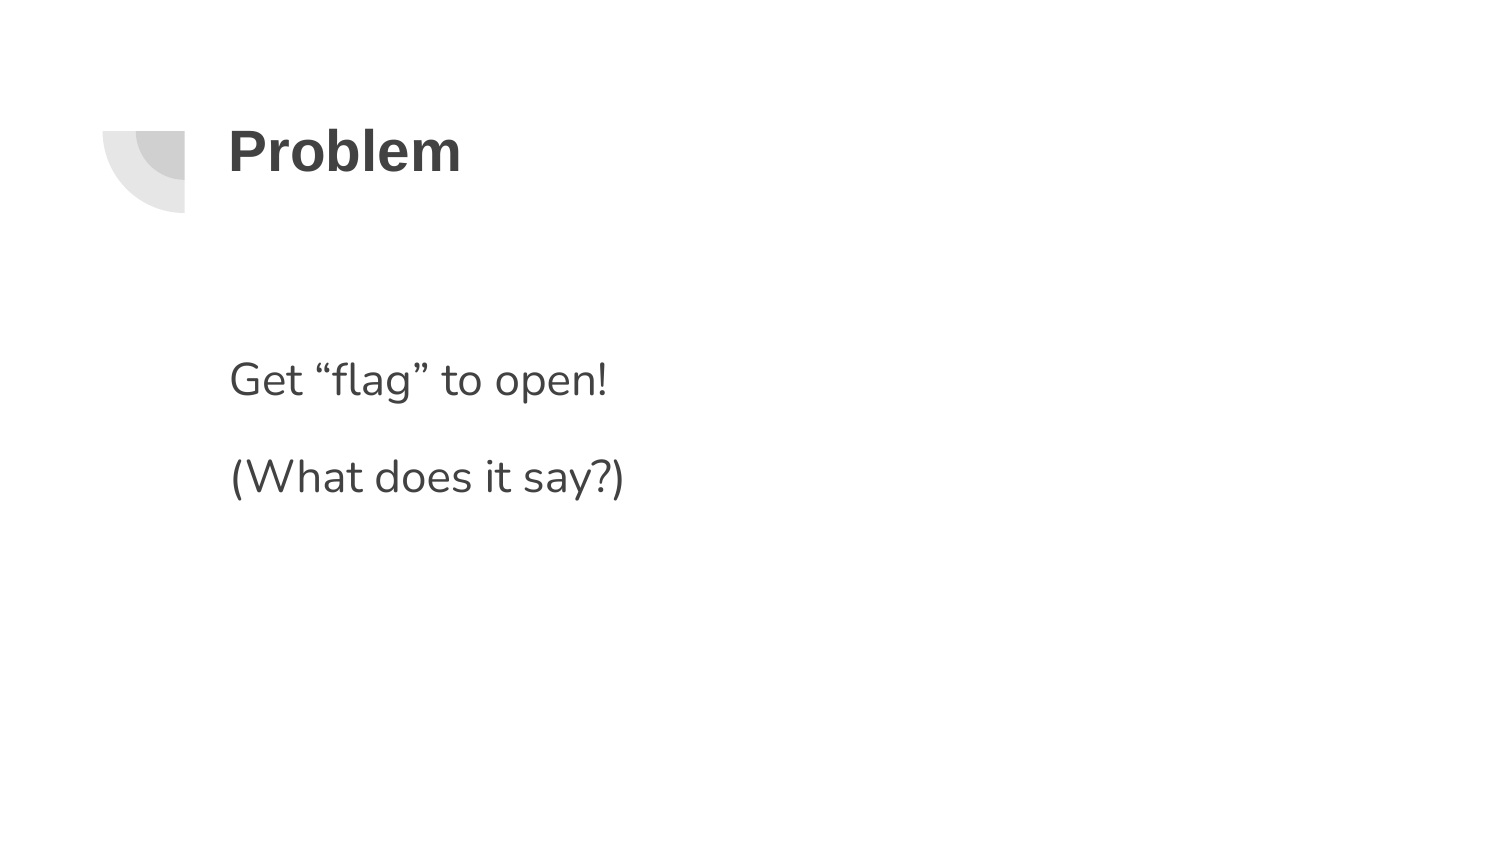

# Problem
Get “flag” to open!
(What does it say?)